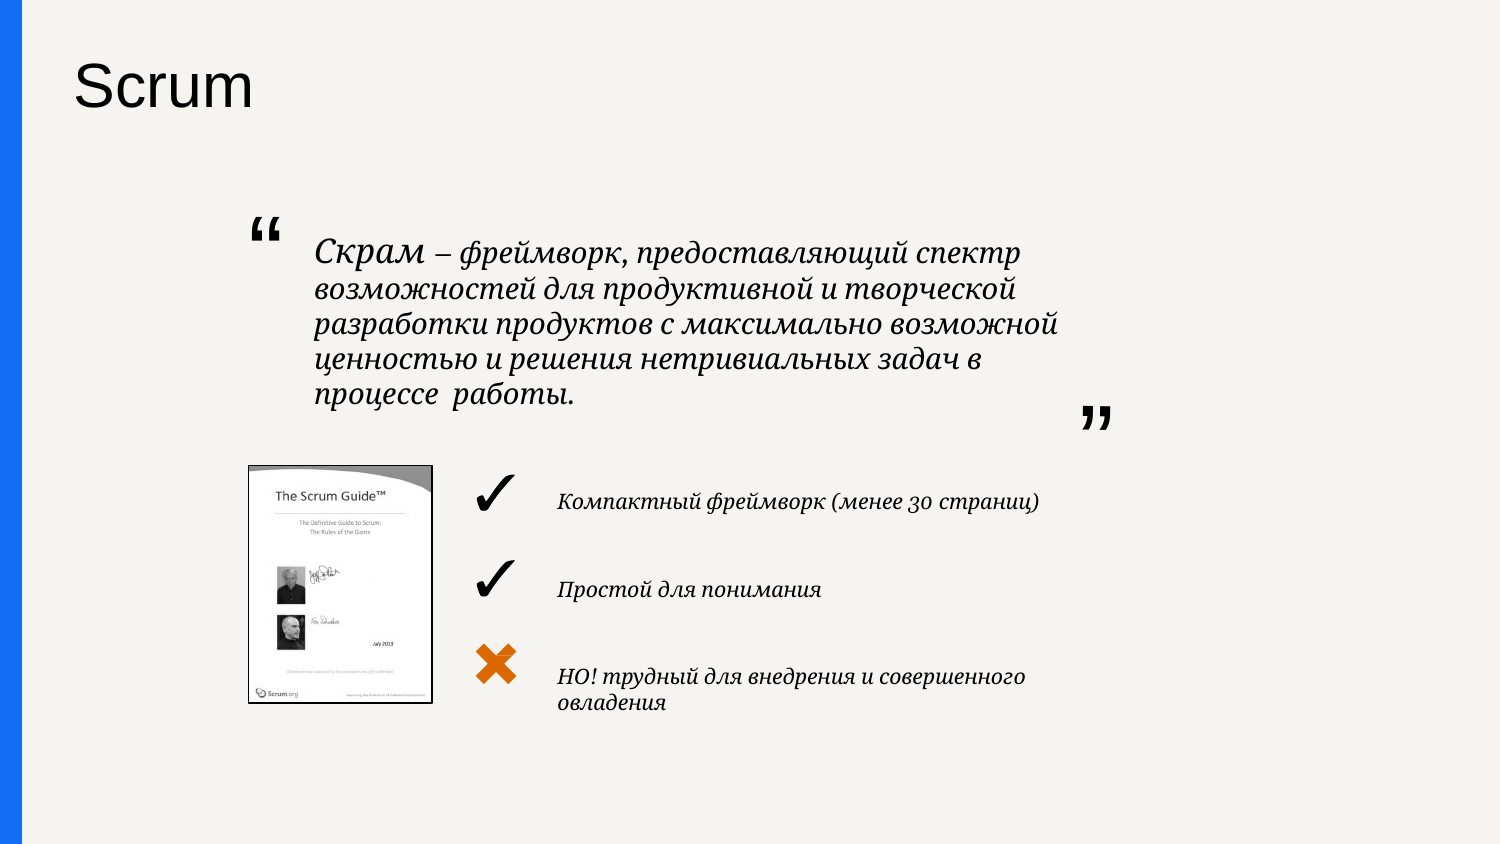

# Scrum
“
Скрам – фреймворк, предоставляющий спектр  возможностей для продуктивной и творческой  разработки продуктов с максимально возможной  ценностью и решения нетривиальных задач в процессе  работы.
“

Компактный фреймворк (менее 30 страниц)

Простой для понимания

НО! трудный для внедрения и совершенного овладения